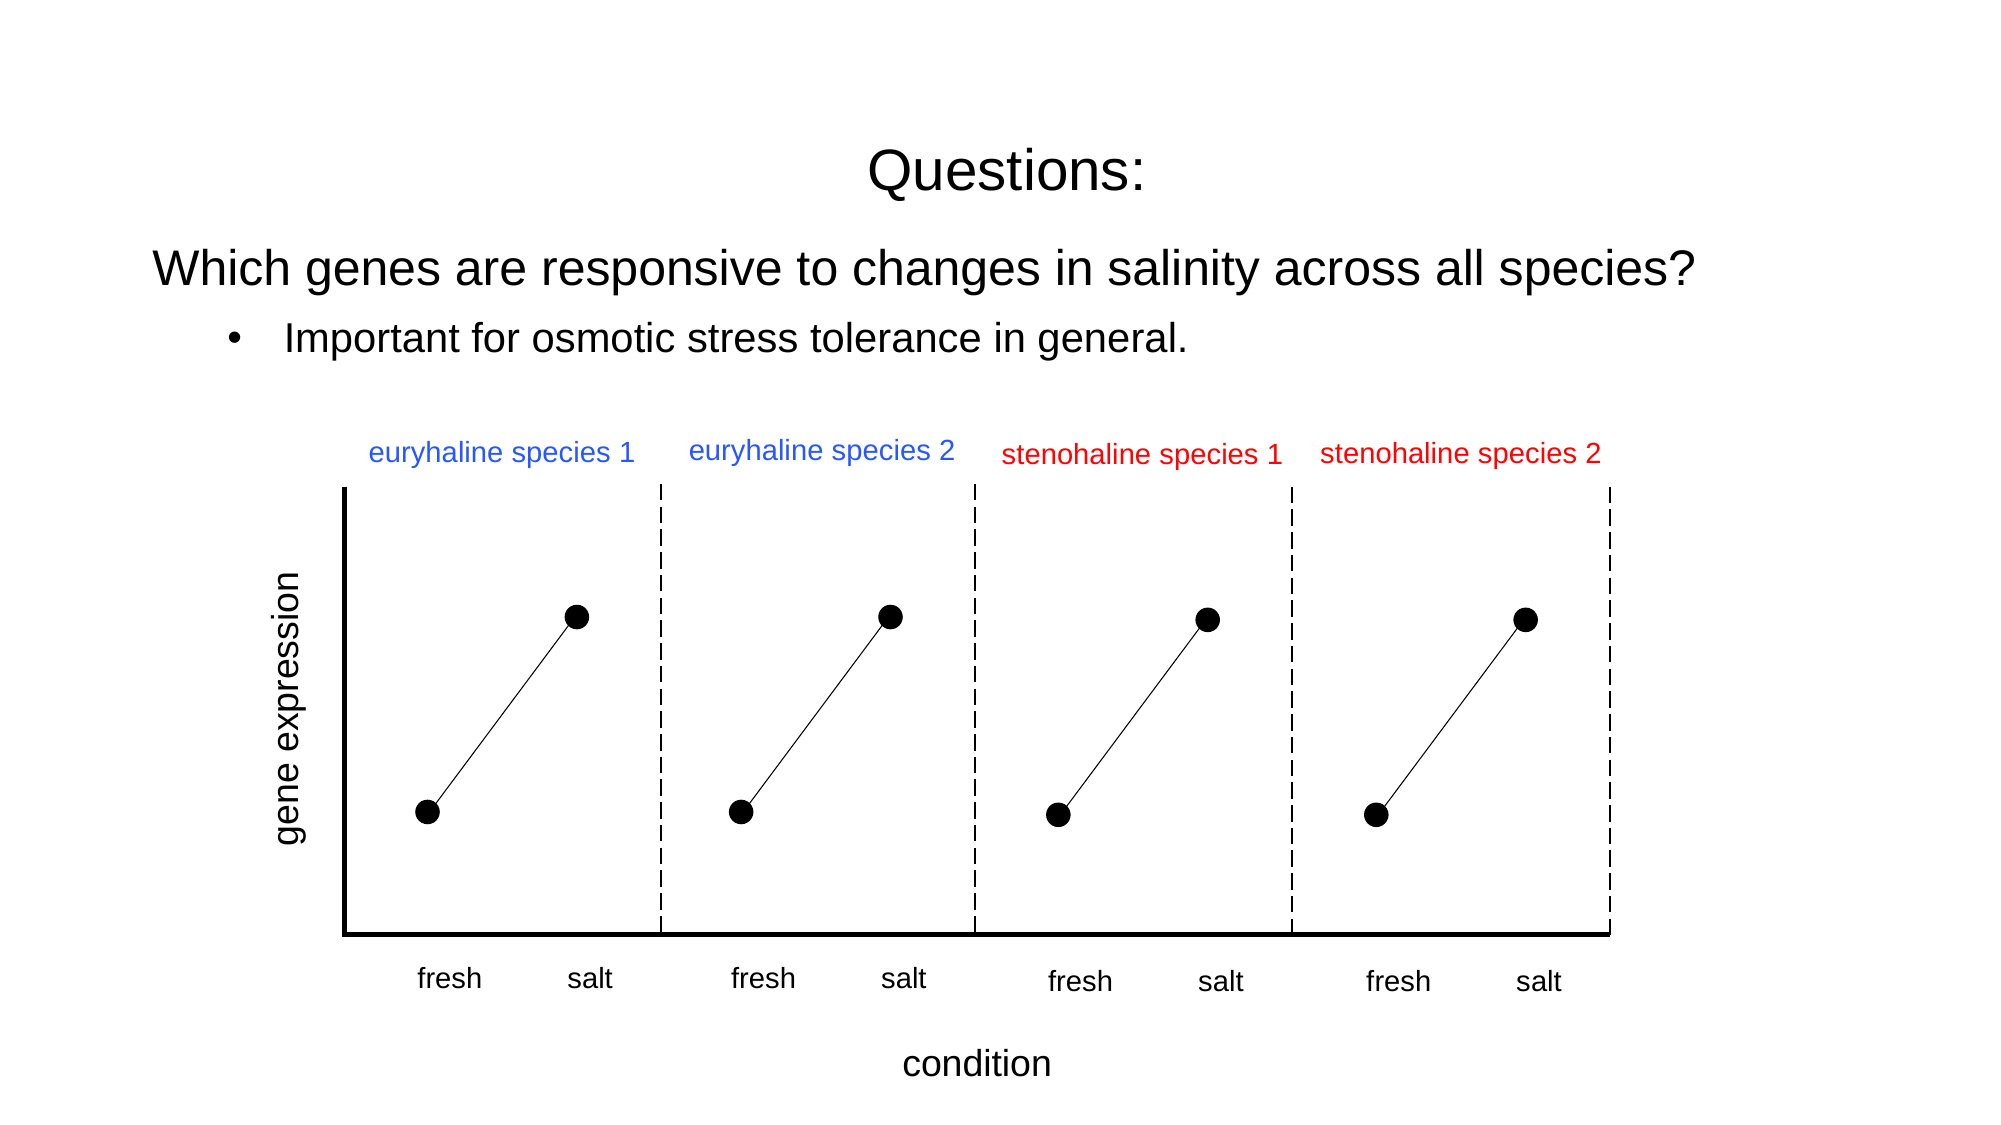

# Questions:
Which genes are responsive to changes in salinity across all species?
Important for osmotic stress tolerance in general.

euryhaline species 2
euryhaline species 1
stenohaline species 2
stenohaline species 1

gene expression

fresh	salt
fresh	salt
fresh	salt
fresh	salt
condition